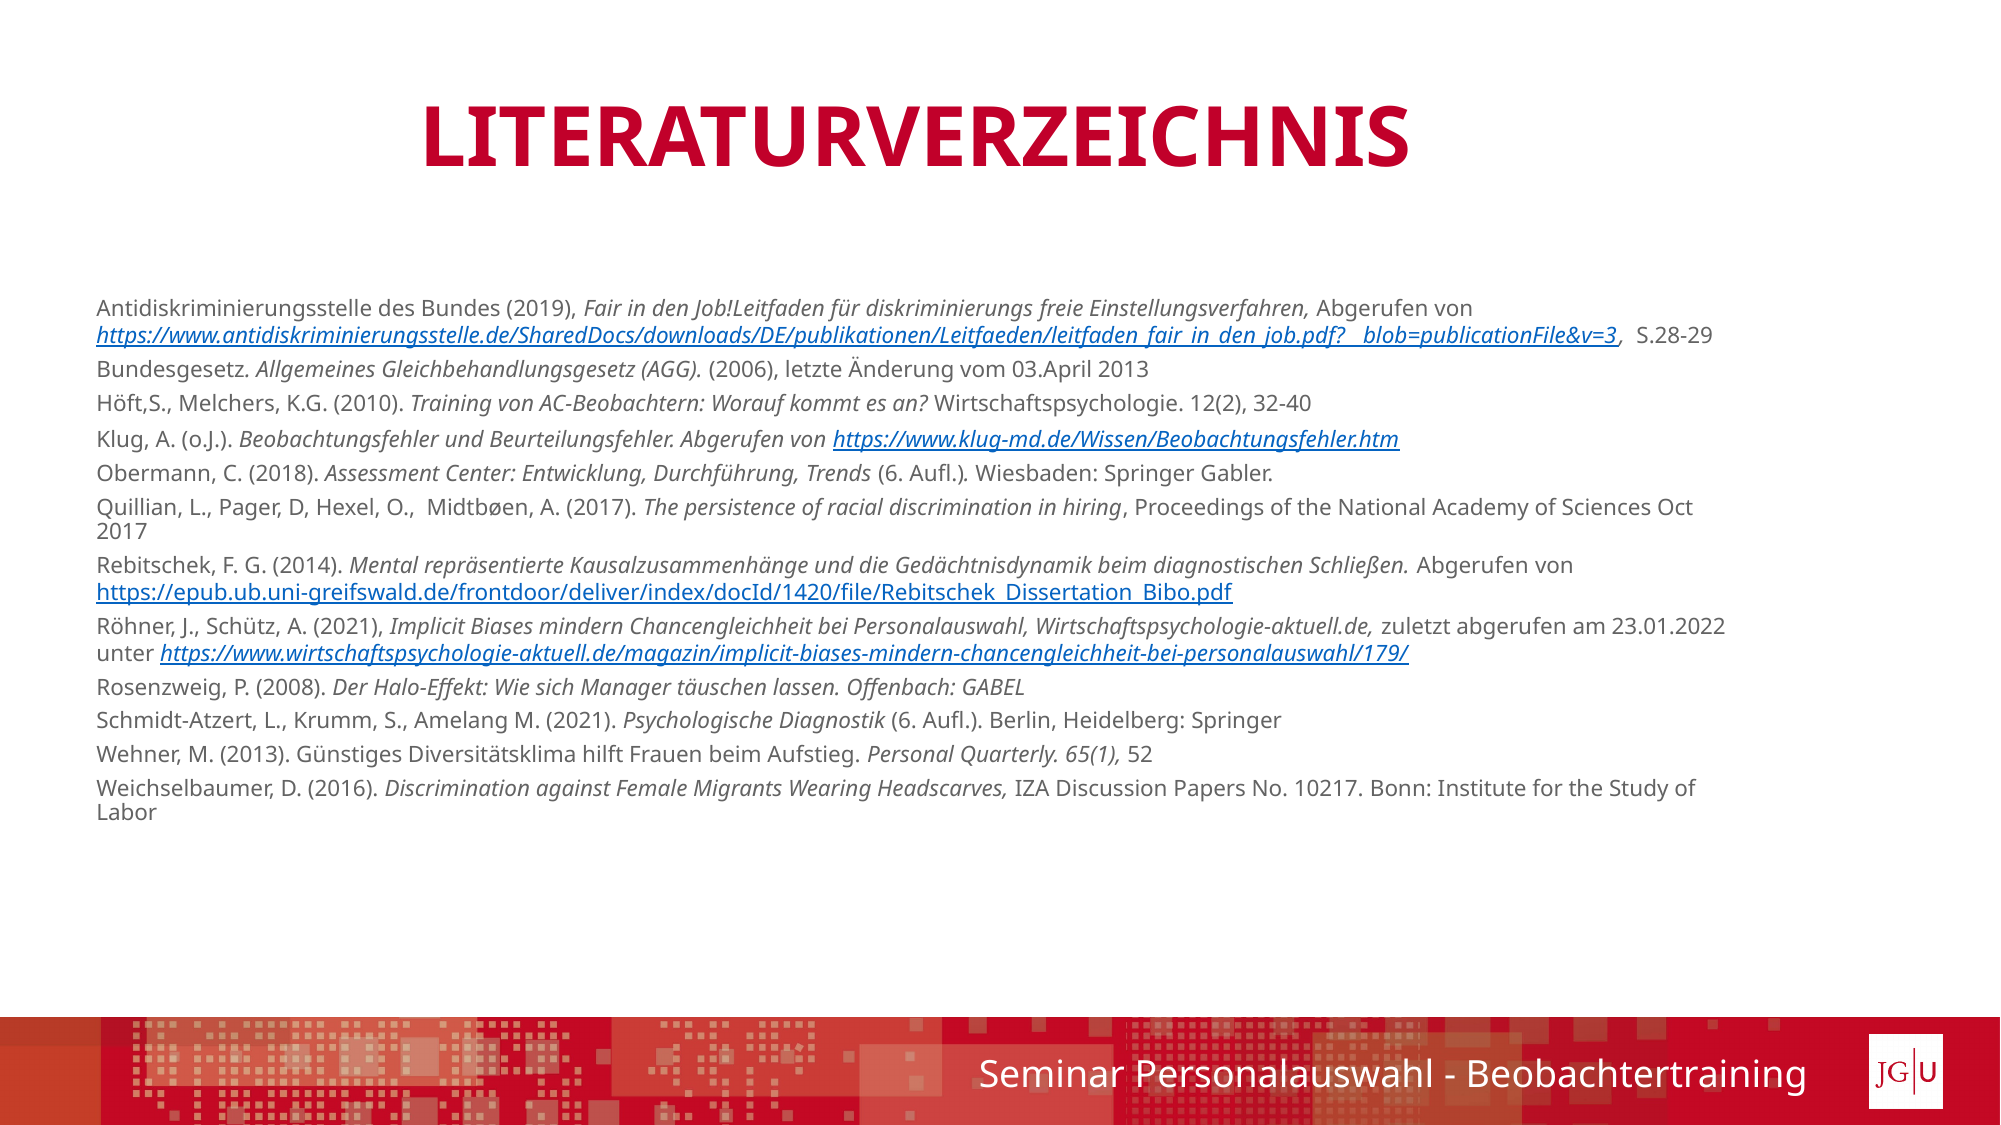

# Literaturverzeichnis
Antidiskriminierungsstelle des Bundes (2019), Fair in den Job!Leitfaden für diskriminierungs­ freie Einstellungsverfahren, Abgerufen von https://www.antidiskriminierungsstelle.de/SharedDocs/downloads/DE/publikationen/Leitfaeden/leitfaden_fair_in_den_job.pdf?__blob=publicationFile&v=3,  S.28-29
Bundesgesetz. Allgemeines Gleichbehandlungsgesetz (AGG). (2006), letzte Änderung vom 03.April 2013
Höft,S., Melchers, K.G. (2010). Training von AC-Beobachtern: Worauf kommt es an? Wirtschaftspsychologie. 12(2), 32-40
Klug, A. (o.J.). Beobachtungsfehler und Beurteilungsfehler. Abgerufen von https://www.klug-md.de/Wissen/Beobachtungsfehler.htm
Obermann, C. (2018). Assessment Center: Entwicklung, Durchführung, Trends (6. Aufl.). Wiesbaden: Springer Gabler.
Quillian, L., Pager, D, Hexel, O.,  Midtbøen, A. (2017). The persistence of racial discrimination in hiring, Proceedings of the National Academy of Sciences Oct 2017
Rebitschek, F. G. (2014). Mental repräsentierte Kausalzusammenhänge und die Gedächtnisdynamik beim diagnostischen Schließen. Abgerufen von https://epub.ub.uni-greifswald.de/frontdoor/deliver/index/docId/1420/file/Rebitschek_Dissertation_Bibo.pdf
Röhner, J., Schütz, A. (2021), Implicit Biases mindern Chancengleichheit bei Personalauswahl, Wirtschaftspsychologie-aktuell.de, zuletzt abgerufen am 23.01.2022 unter https://www.wirtschaftspsychologie-aktuell.de/magazin/implicit-biases-mindern-chancengleichheit-bei-personalauswahl/179/
Rosenzweig, P. (2008). Der Halo-Effekt: Wie sich Manager täuschen lassen. Offenbach: GABEL
Schmidt-Atzert, L., Krumm, S., Amelang M. (2021). Psychologische Diagnostik (6. Aufl.). Berlin, Heidelberg: Springer
Wehner, M. (2013). Günstiges Diversitätsklima hilft Frauen beim Aufstieg. Personal Quarterly. 65(1), 52
Weichselbaumer, D. (2016). Discrimination against Female Migrants Wearing Headscarves, IZA Discussion Papers No. 10217. Bonn: Institute for the Study of Labor

Seminar Personalauswahl - Beobachtertraining